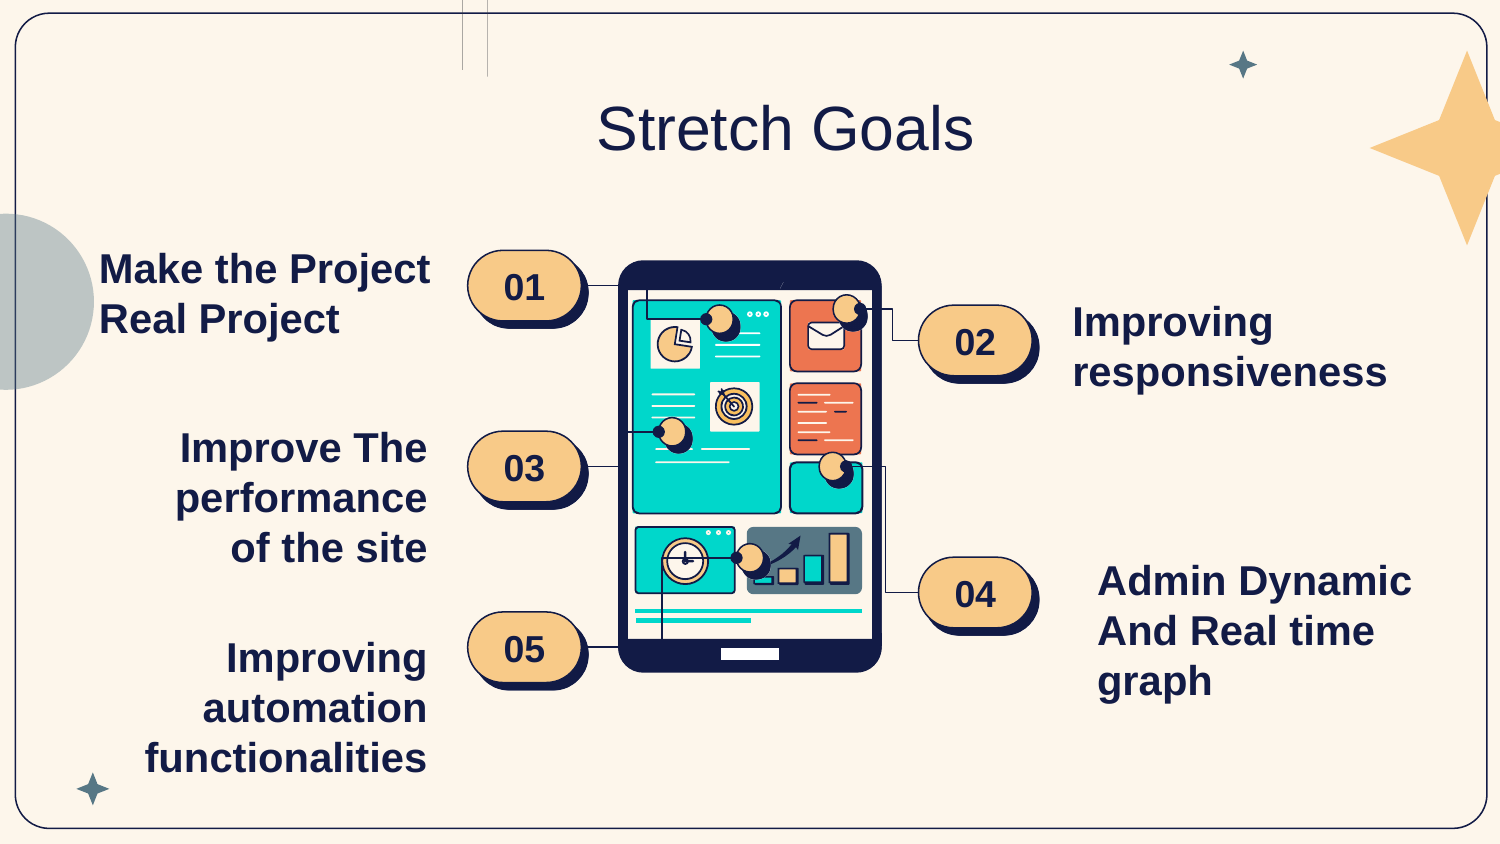

# Stretch Goals
Make the Project Real Project
01

Improving responsiveness

02
Improve The performance of the site

03

Admin Dynamic And Real time graph

04
05
Improving automation functionalities